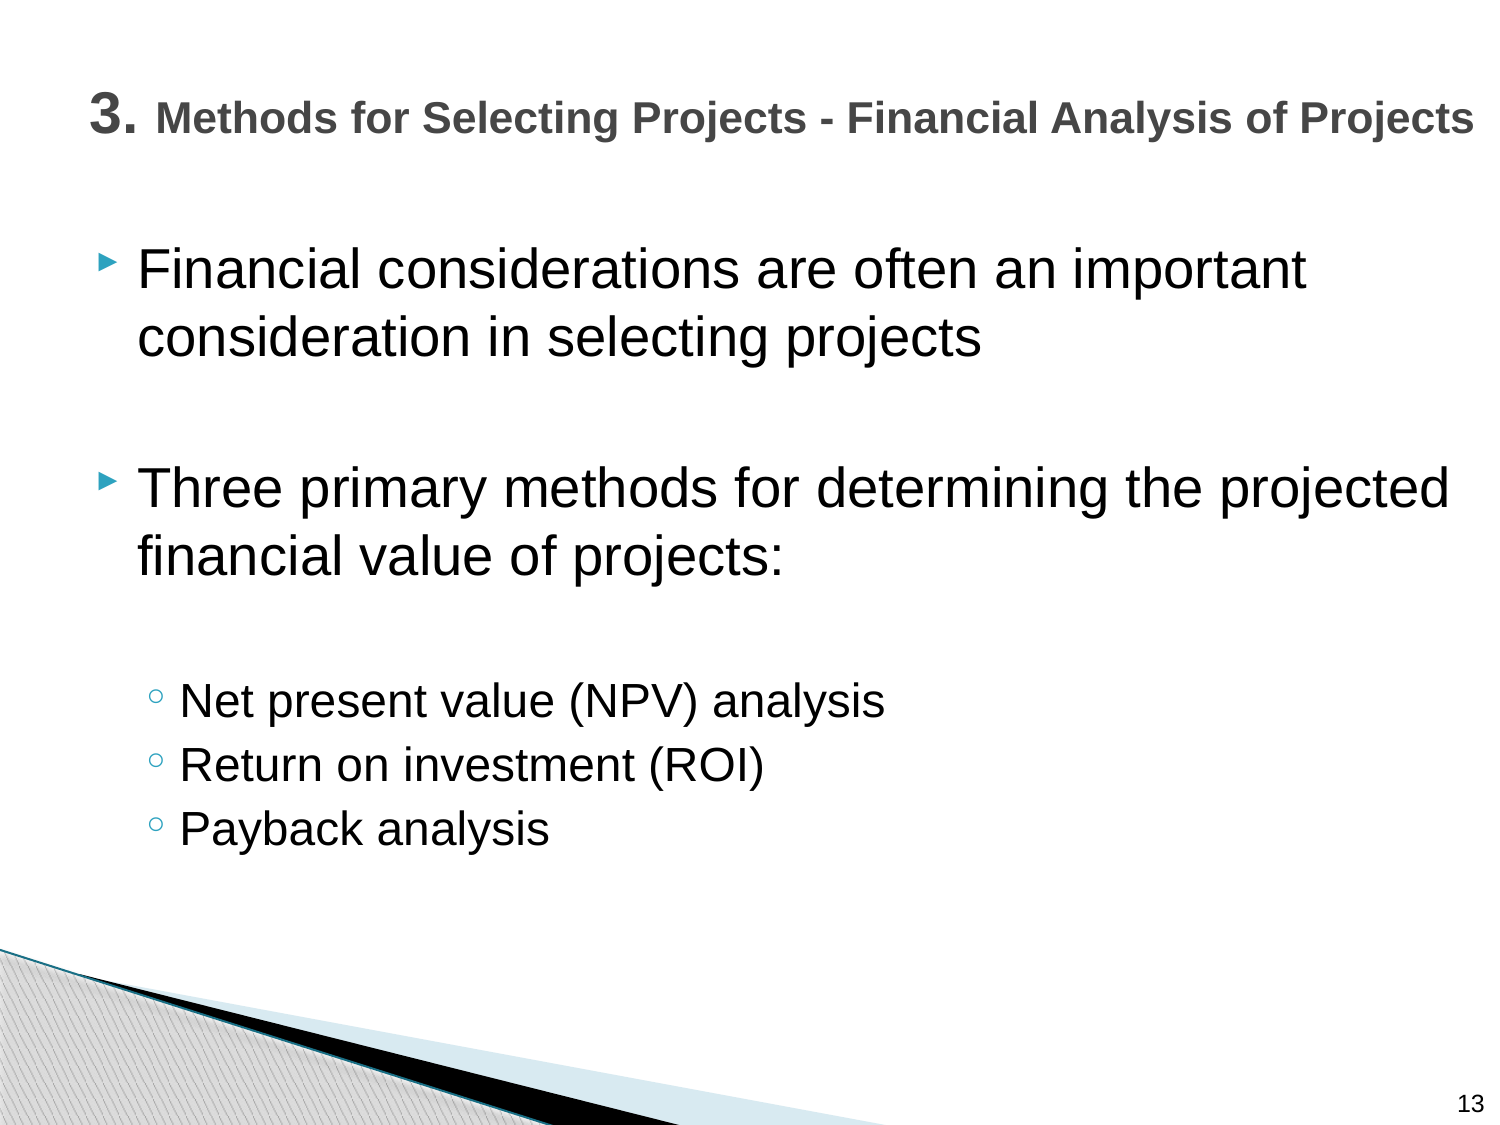

# 3. Methods for Selecting Projects - Financial Analysis of Projects
Financial considerations are often an important consideration in selecting projects

Three primary methods for determining the projected financial value of projects:

Net present value (NPV) analysis
Return on investment (ROI)
Payback analysis

13